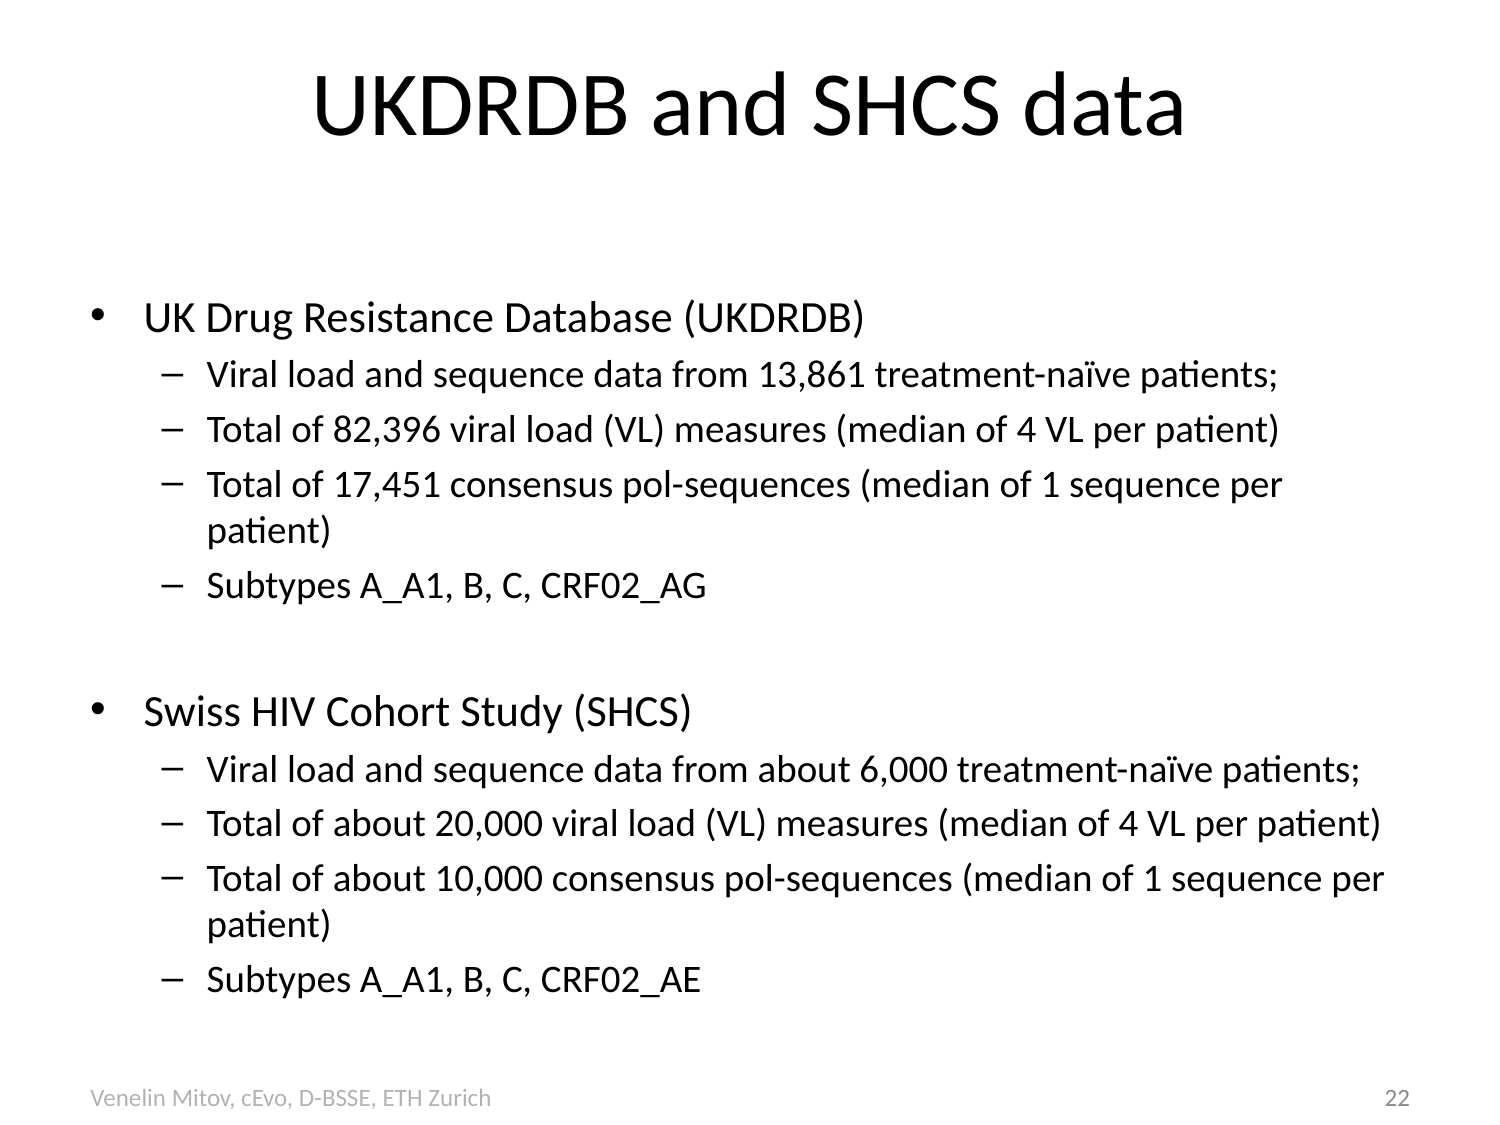

# UKDRDB and SHCS data

UK Drug Resistance Database (UKDRDB)
Viral load and sequence data from 13,861 treatment-naïve patients;
Total of 82,396 viral load (VL) measures (median of 4 VL per patient)
Total of 17,451 consensus pol-sequences (median of 1 sequence per patient)
Subtypes A_A1, B, C, CRF02_AG

Swiss HIV Cohort Study (SHCS)
Viral load and sequence data from about 6,000 treatment-naïve patients;
Total of about 20,000 viral load (VL) measures (median of 4 VL per patient)
Total of about 10,000 consensus pol-sequences (median of 1 sequence per patient)
Subtypes A_A1, B, C, CRF02_AE
22
Venelin Mitov, cEvo, D-BSSE, ETH Zurich